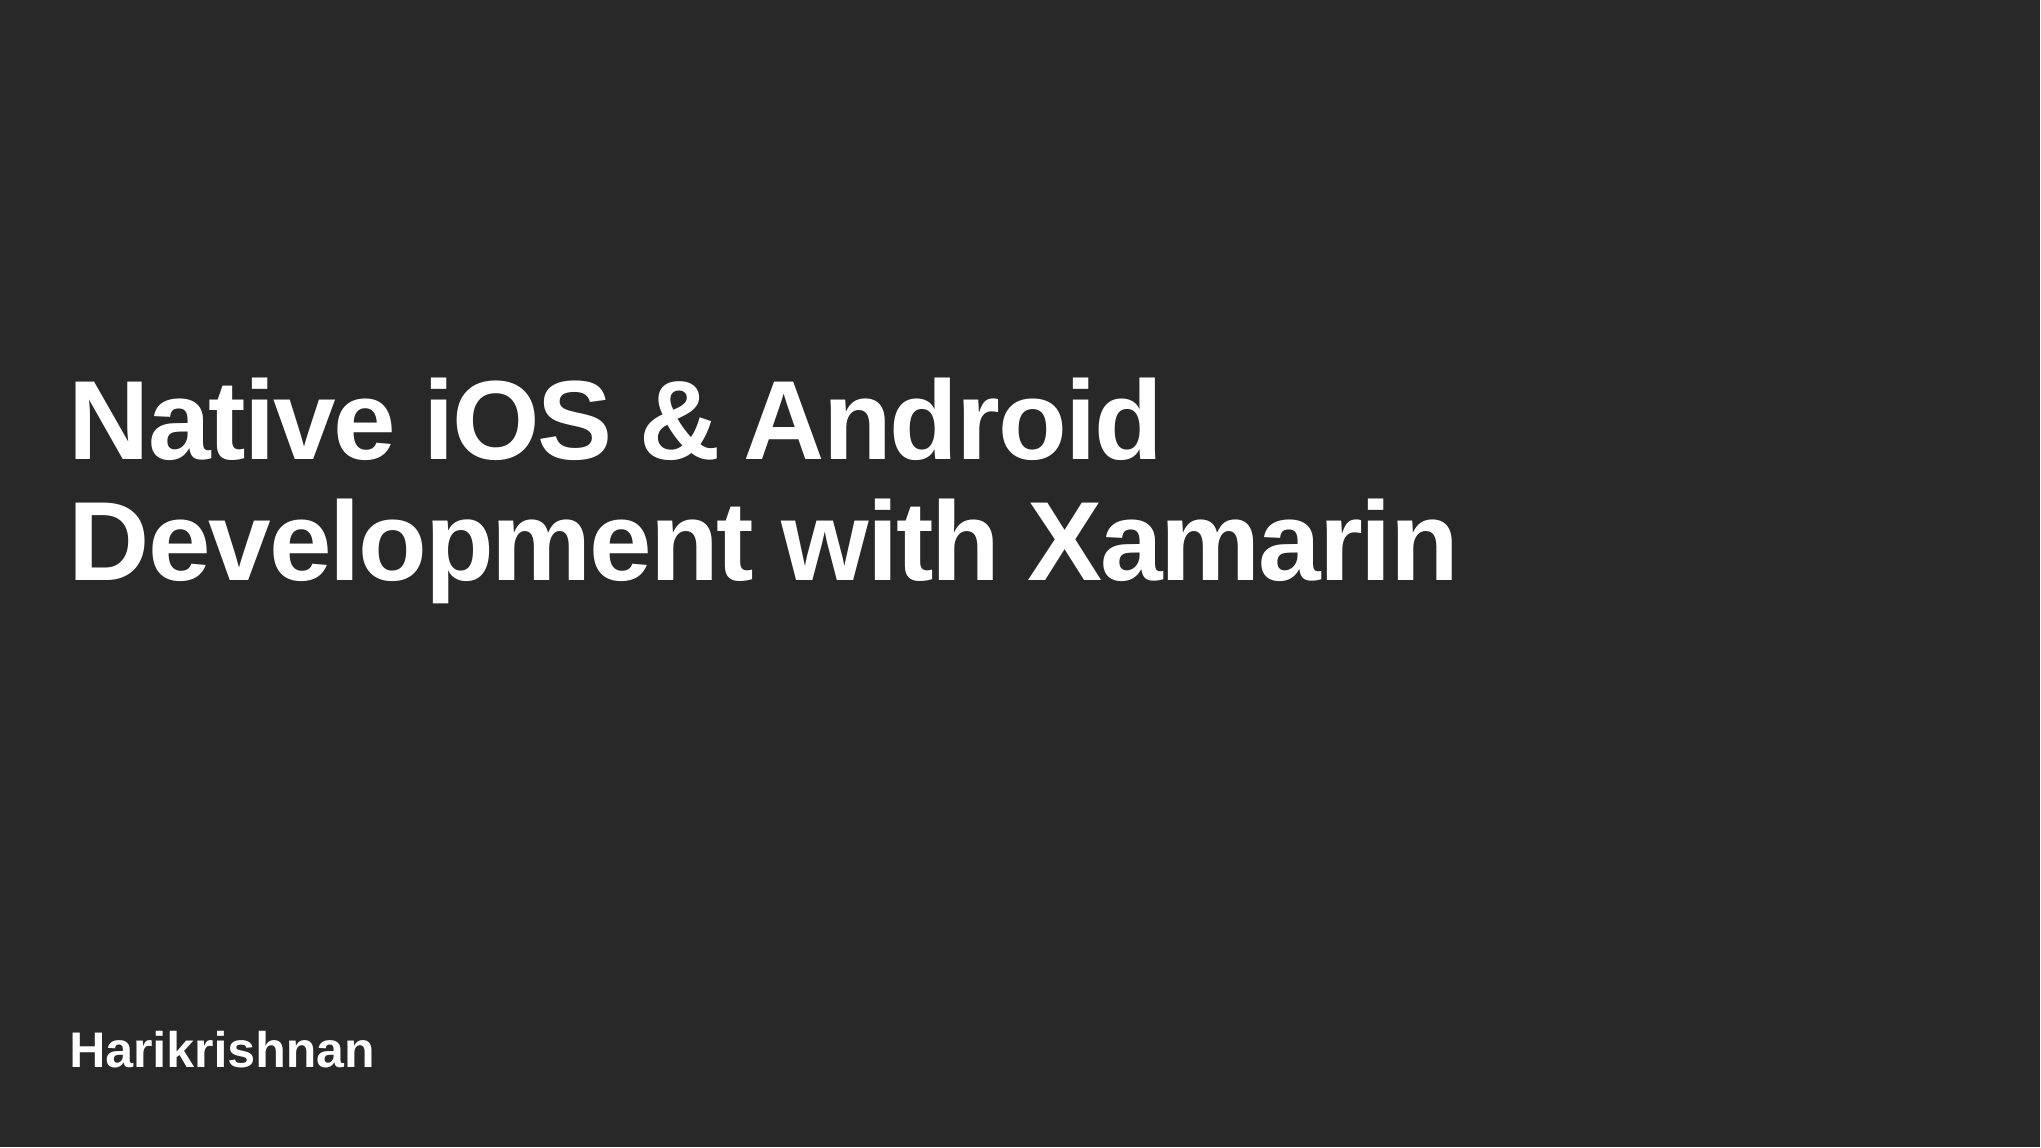

# Native iOS & Android Development with Xamarin
Harikrishnan